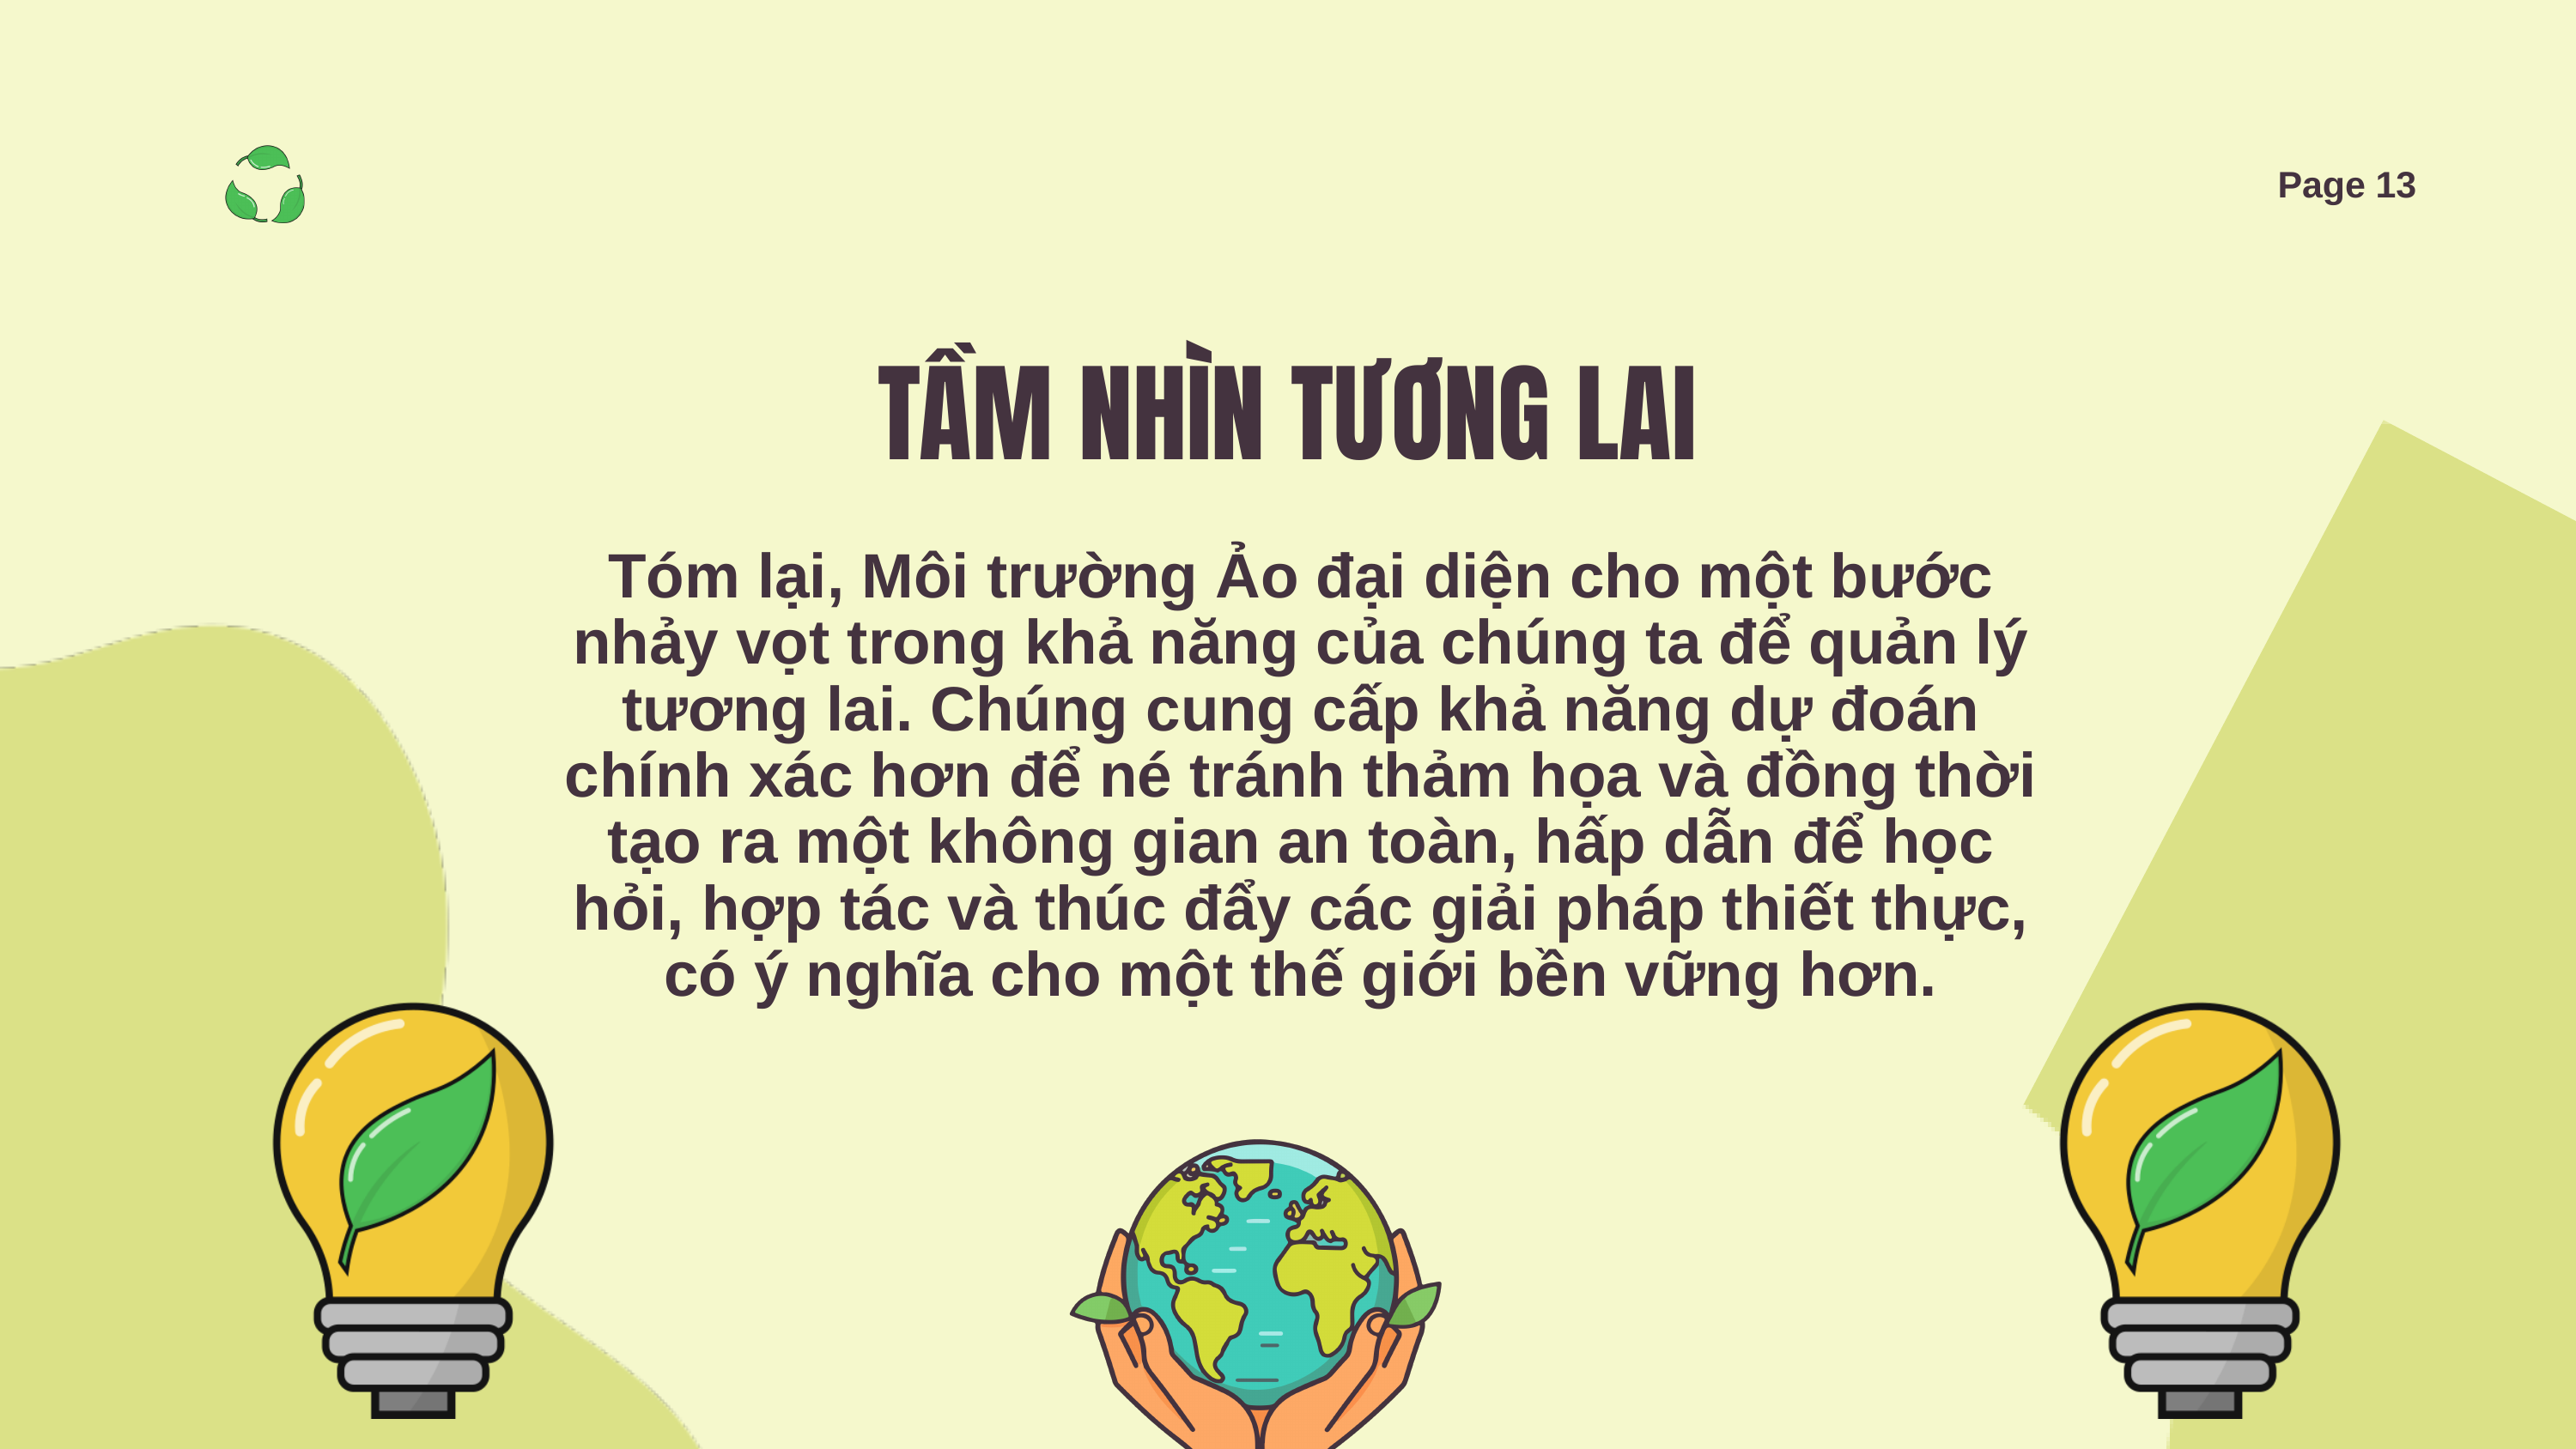

Page 13
TẦM NHÌN TƯƠNG LAI
Tóm lại, Môi trường Ảo đại diện cho một bước nhảy vọt trong khả năng của chúng ta để quản lý tương lai. Chúng cung cấp khả năng dự đoán chính xác hơn để né tránh thảm họa và đồng thời tạo ra một không gian an toàn, hấp dẫn để học hỏi, hợp tác và thúc đẩy các giải pháp thiết thực, có ý nghĩa cho một thế giới bền vững hơn.